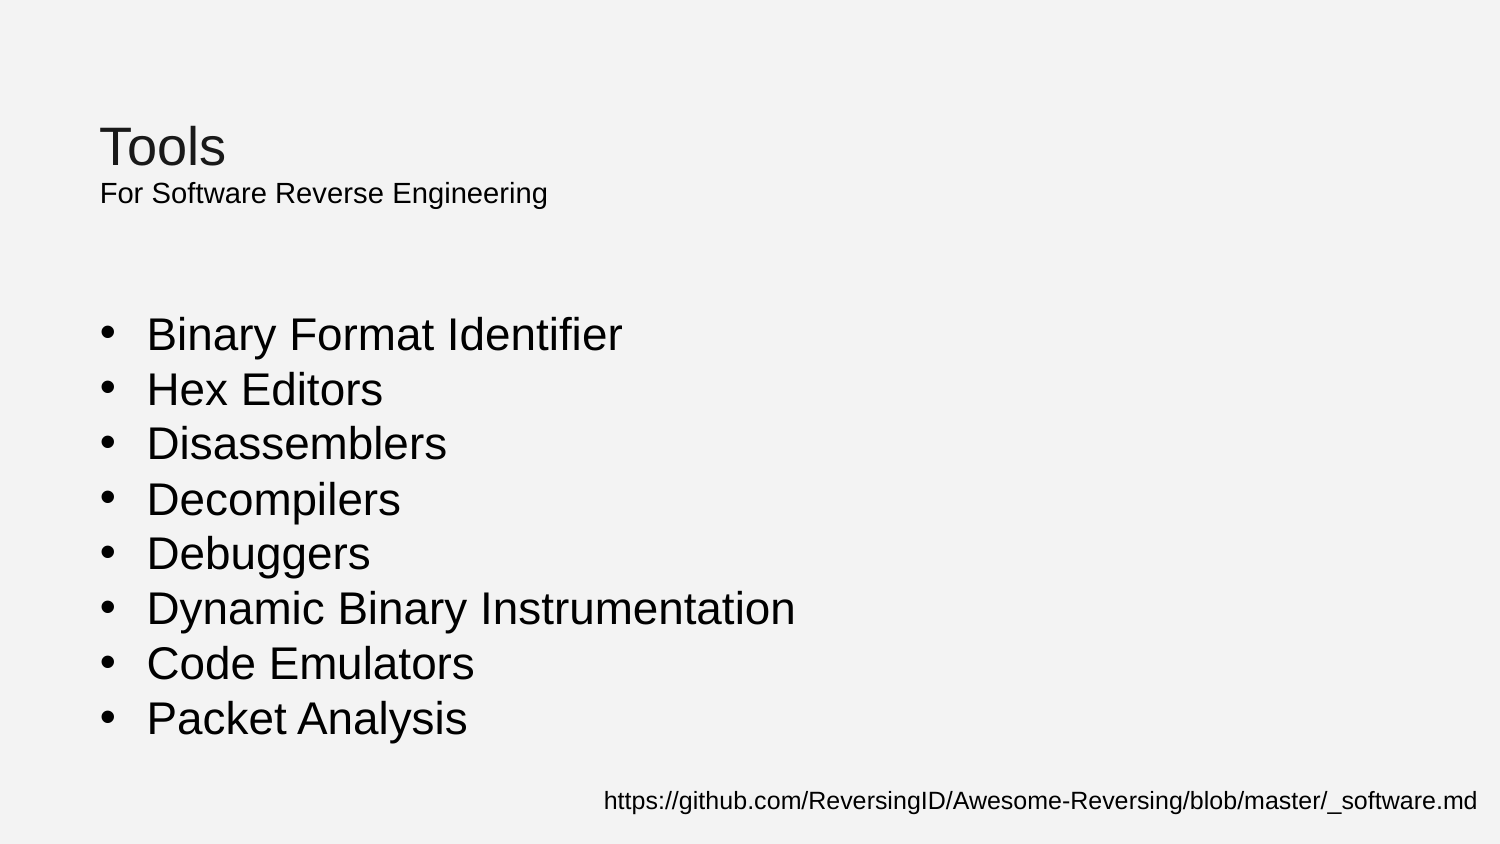

#
Tools
For Software Reverse Engineering
Binary Format Identifier
Hex Editors
Disassemblers
Decompilers
Debuggers
Dynamic Binary Instrumentation
Code Emulators
Packet Analysis
https://github.com/ReversingID/Awesome-Reversing/blob/master/_software.md